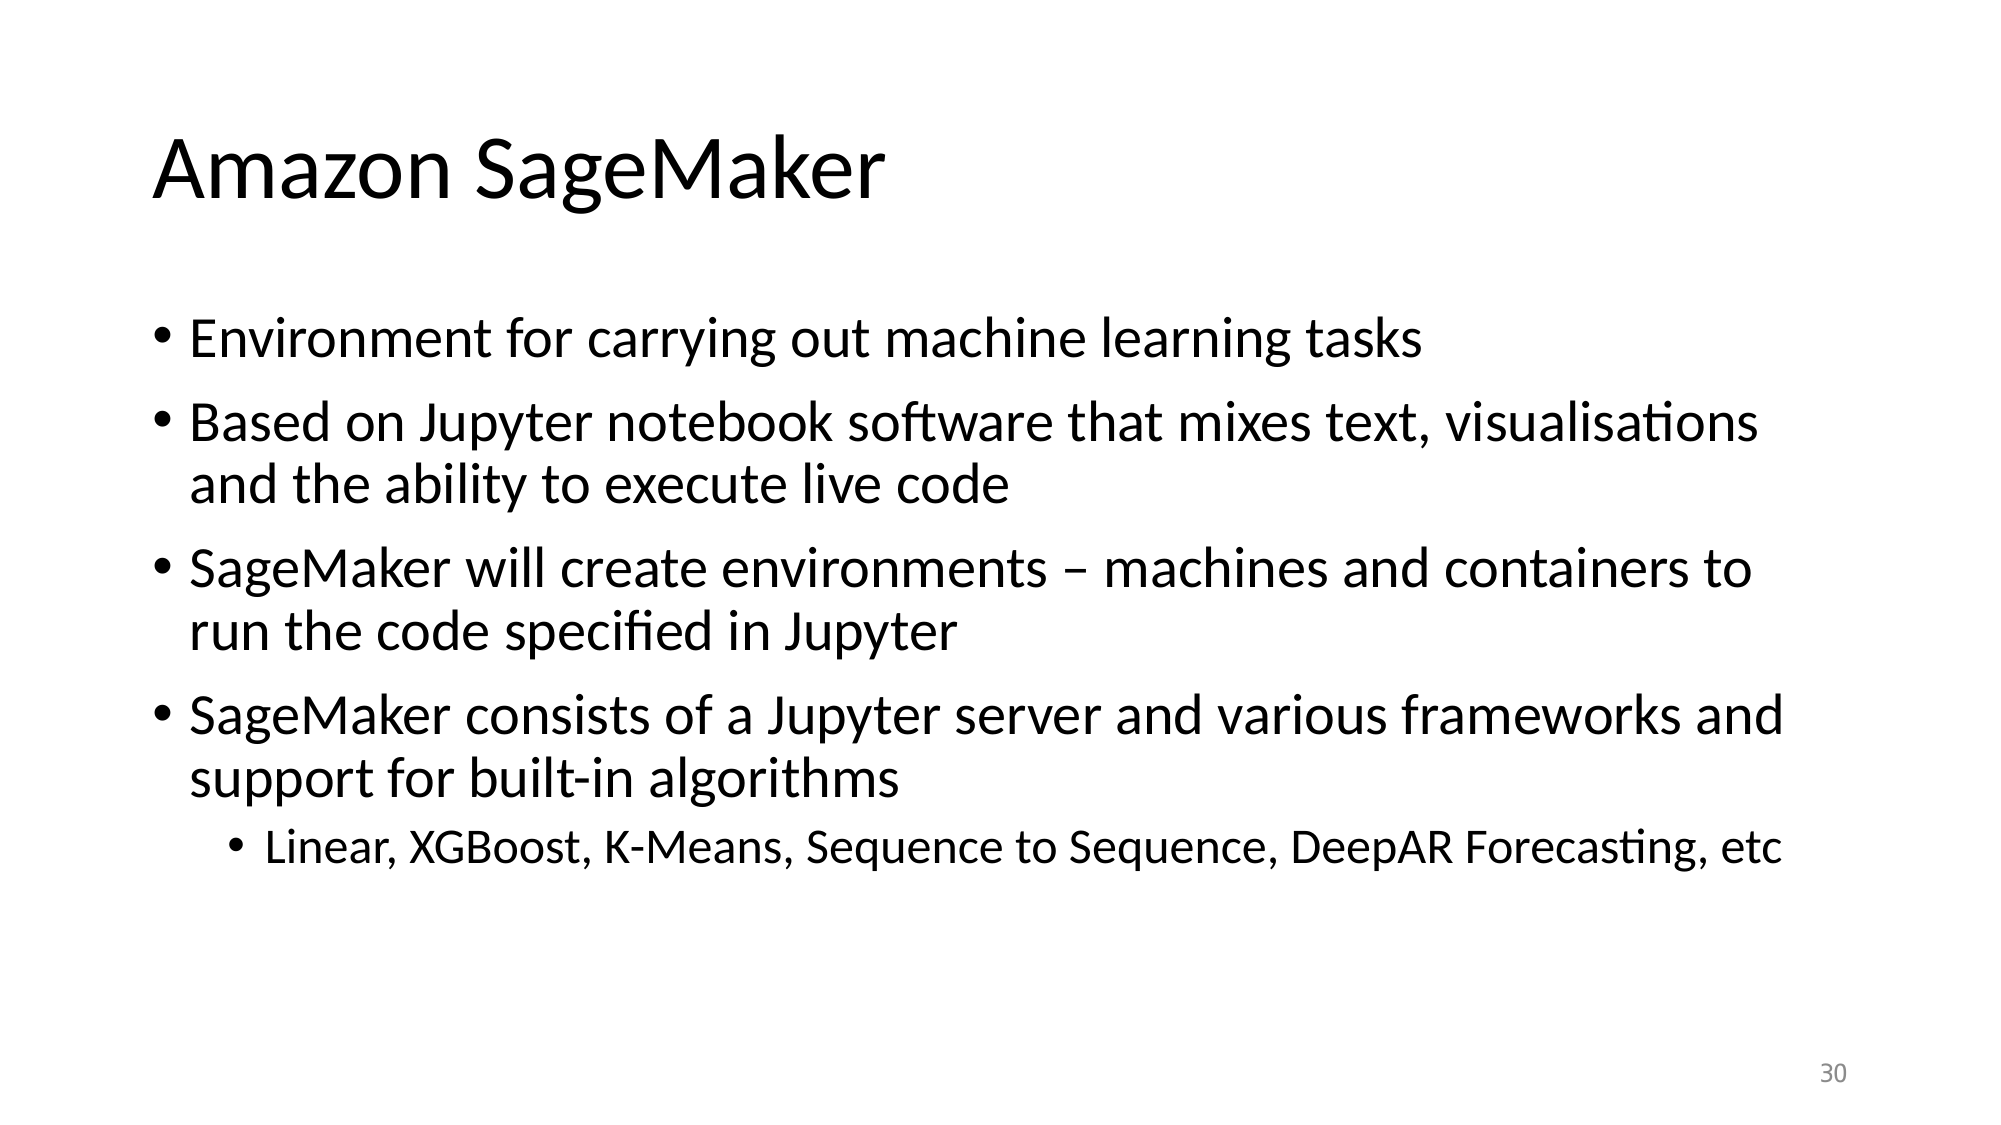

# Amazon SageMaker
Environment for carrying out machine learning tasks
Based on Jupyter notebook software that mixes text, visualisations and the ability to execute live code
SageMaker will create environments – machines and containers to run the code specified in Jupyter
SageMaker consists of a Jupyter server and various frameworks and support for built-in algorithms
Linear, XGBoost, K-Means, Sequence to Sequence, DeepAR Forecasting, etc

30